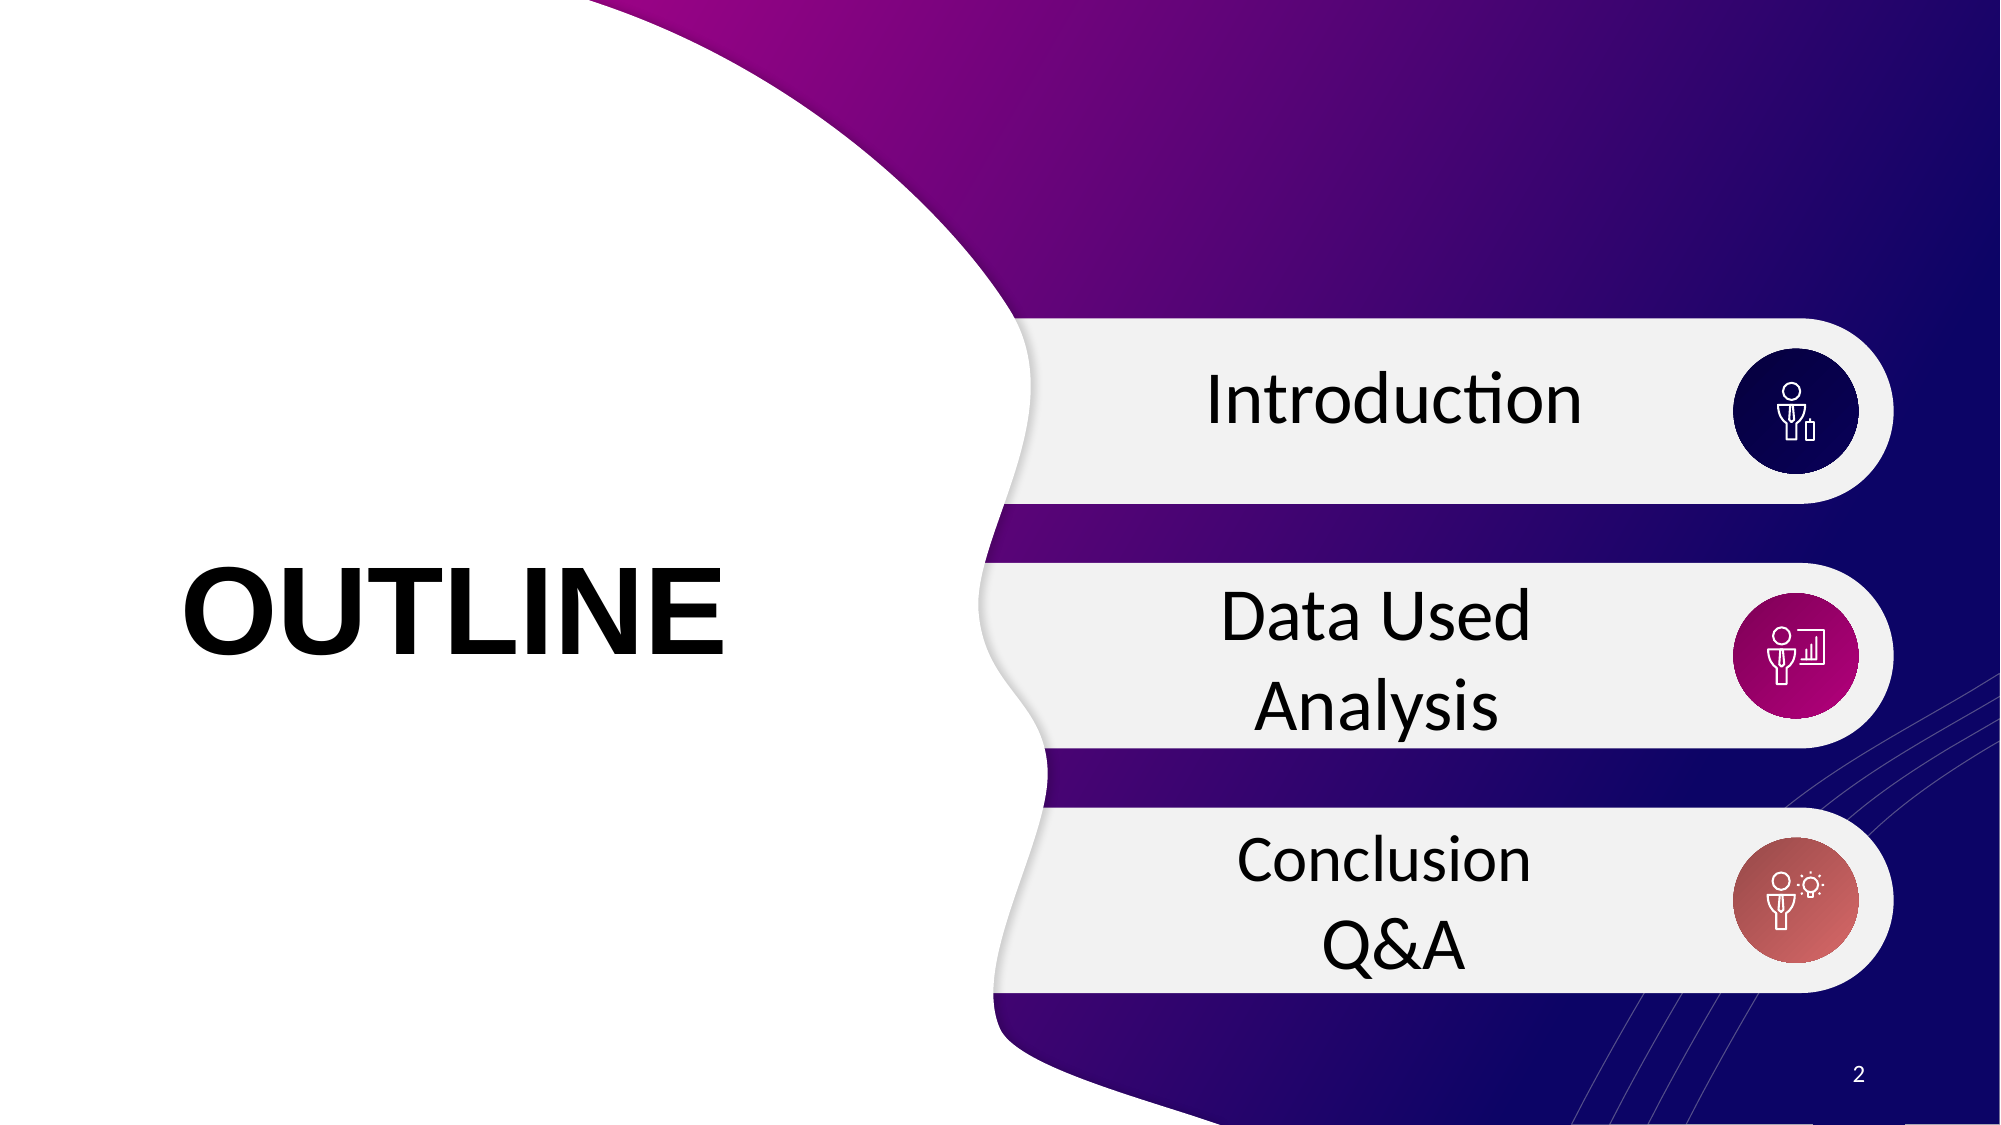

Introduction

Data Used
Analysis

Conclusion
 Q&A

# OUTLINE

2